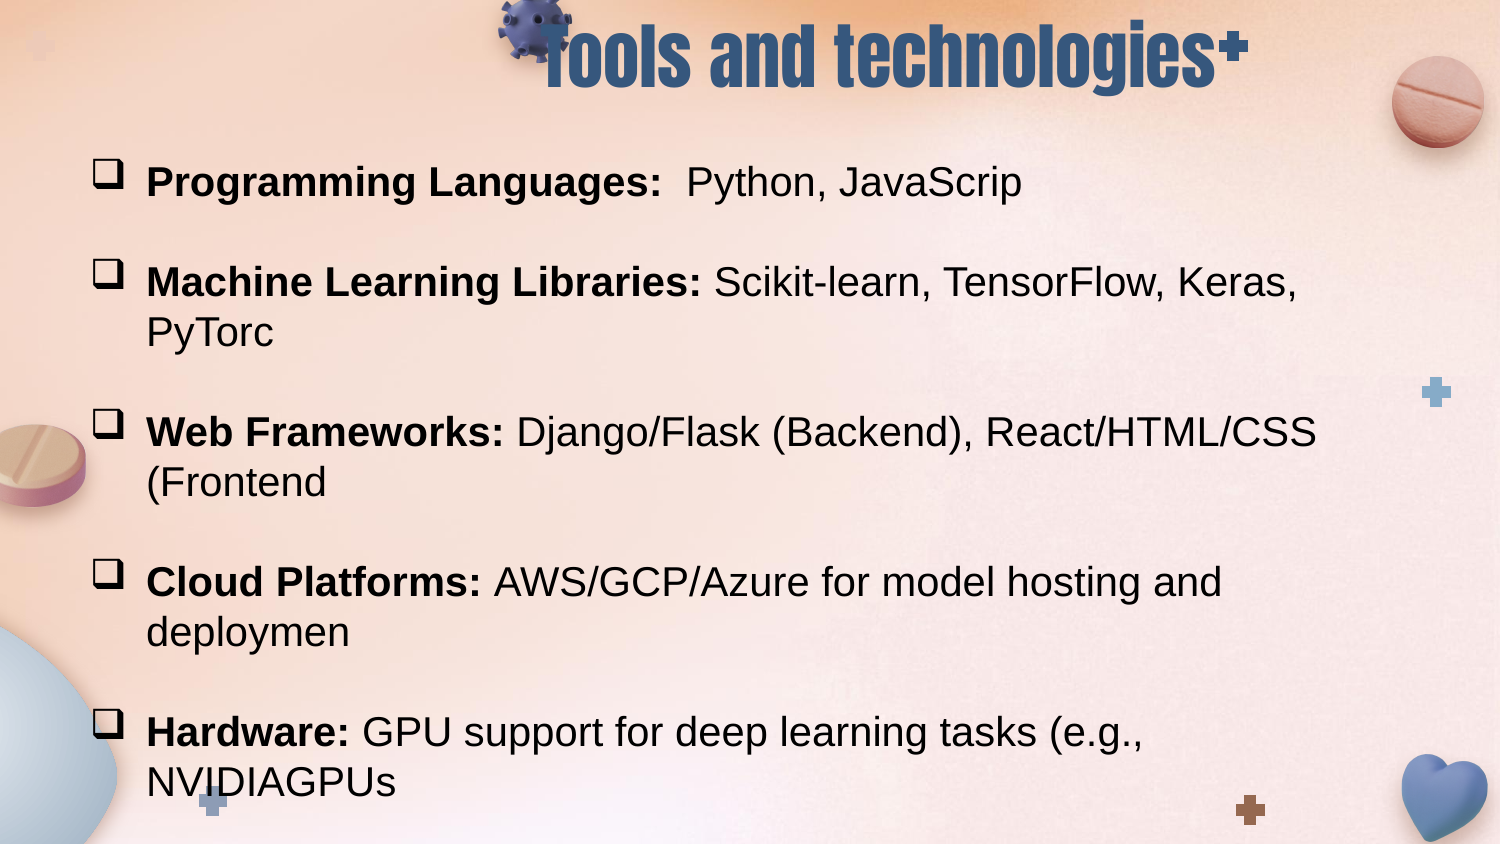

# Tools and technologies
Programming Languages:  Python, JavaScrip

Machine Learning Libraries: Scikit-learn, TensorFlow, Keras, PyTorc

Web Frameworks: Django/Flask (Backend), React/HTML/CSS (Frontend

Cloud Platforms: AWS/GCP/Azure for model hosting and deploymen

Hardware: GPU support for deep learning tasks (e.g., NVIDIAGPUs